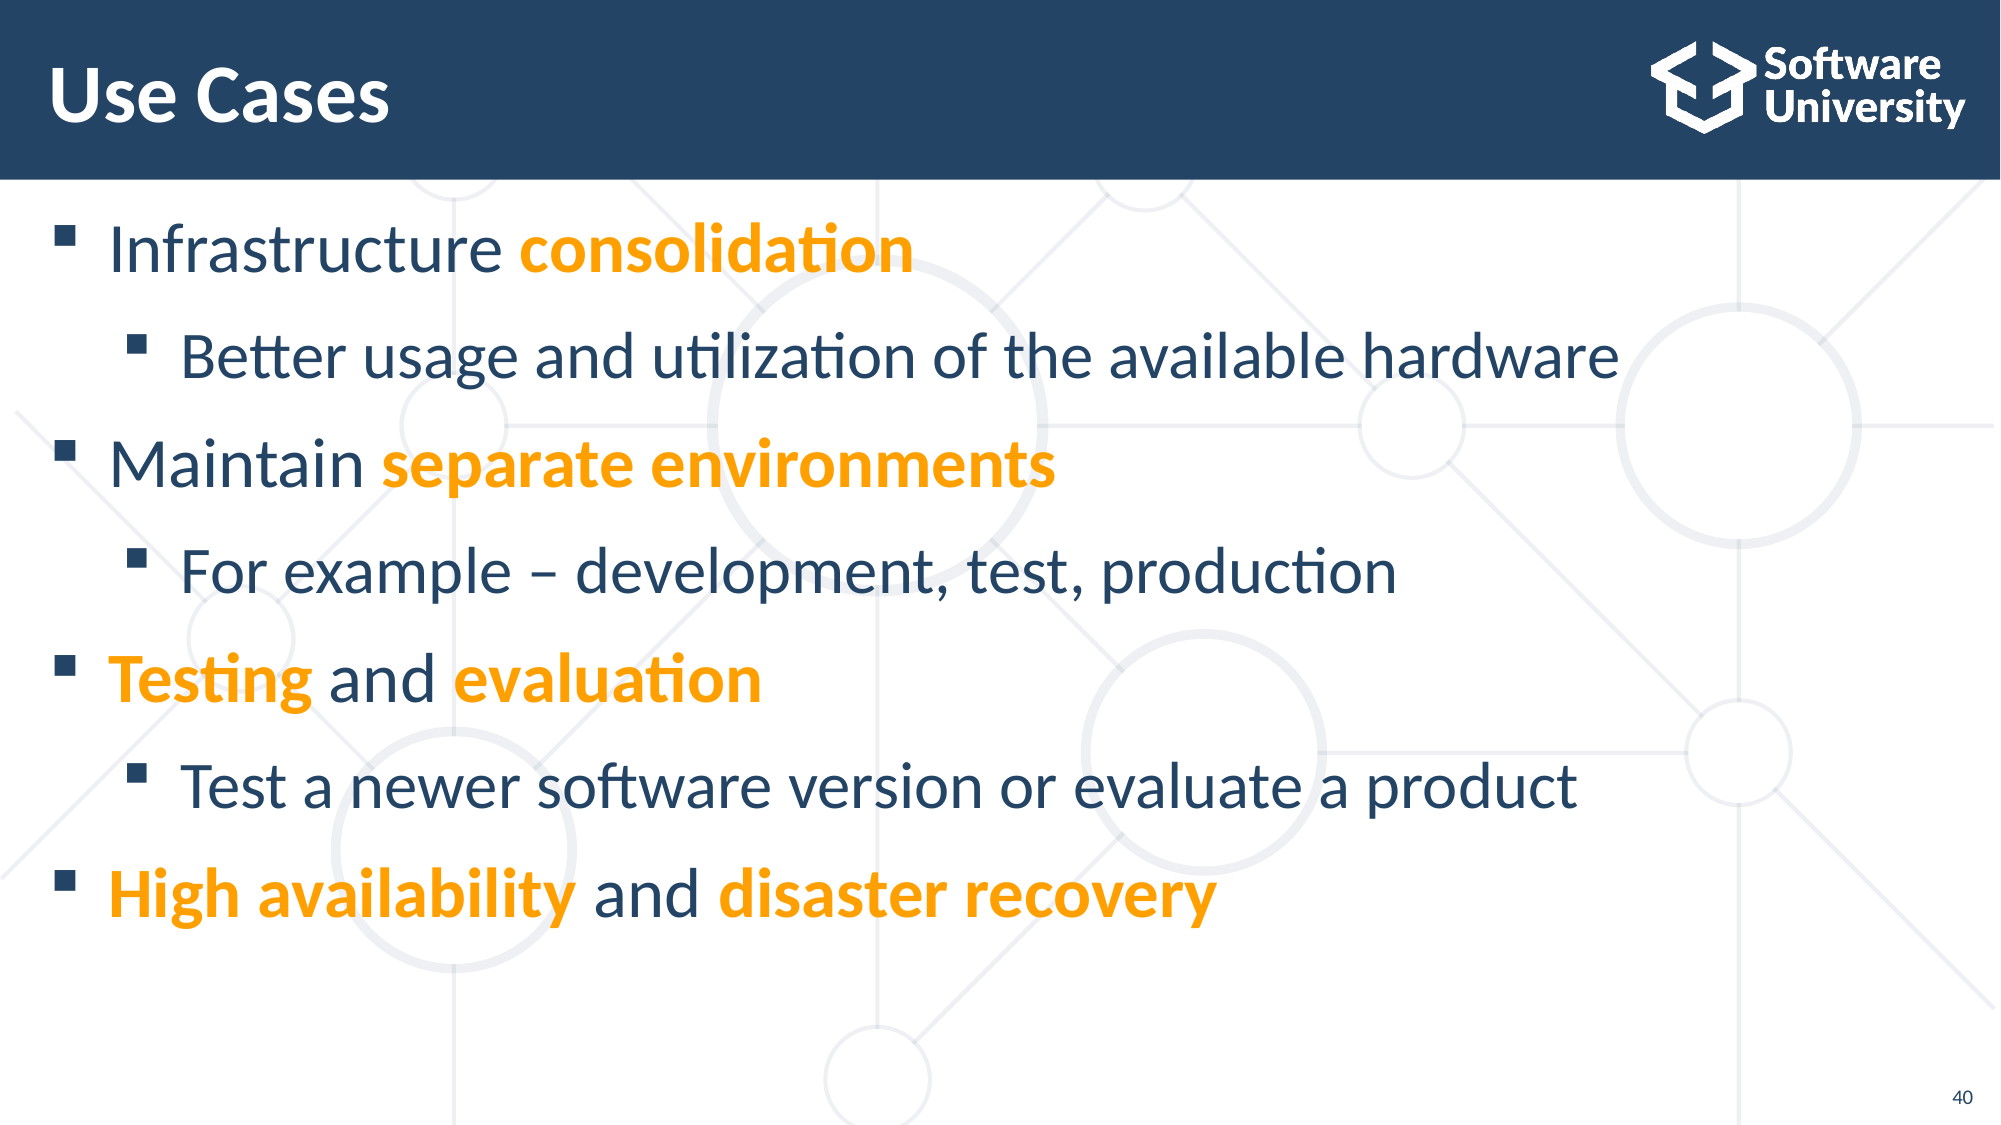

# Use Cases
Infrastructure consolidation
Better usage and utilization of the available hardware
Maintain separate environments
For example – development, test, production
Testing and evaluation
Test a newer software version or evaluate a product
High availability and disaster recovery

40